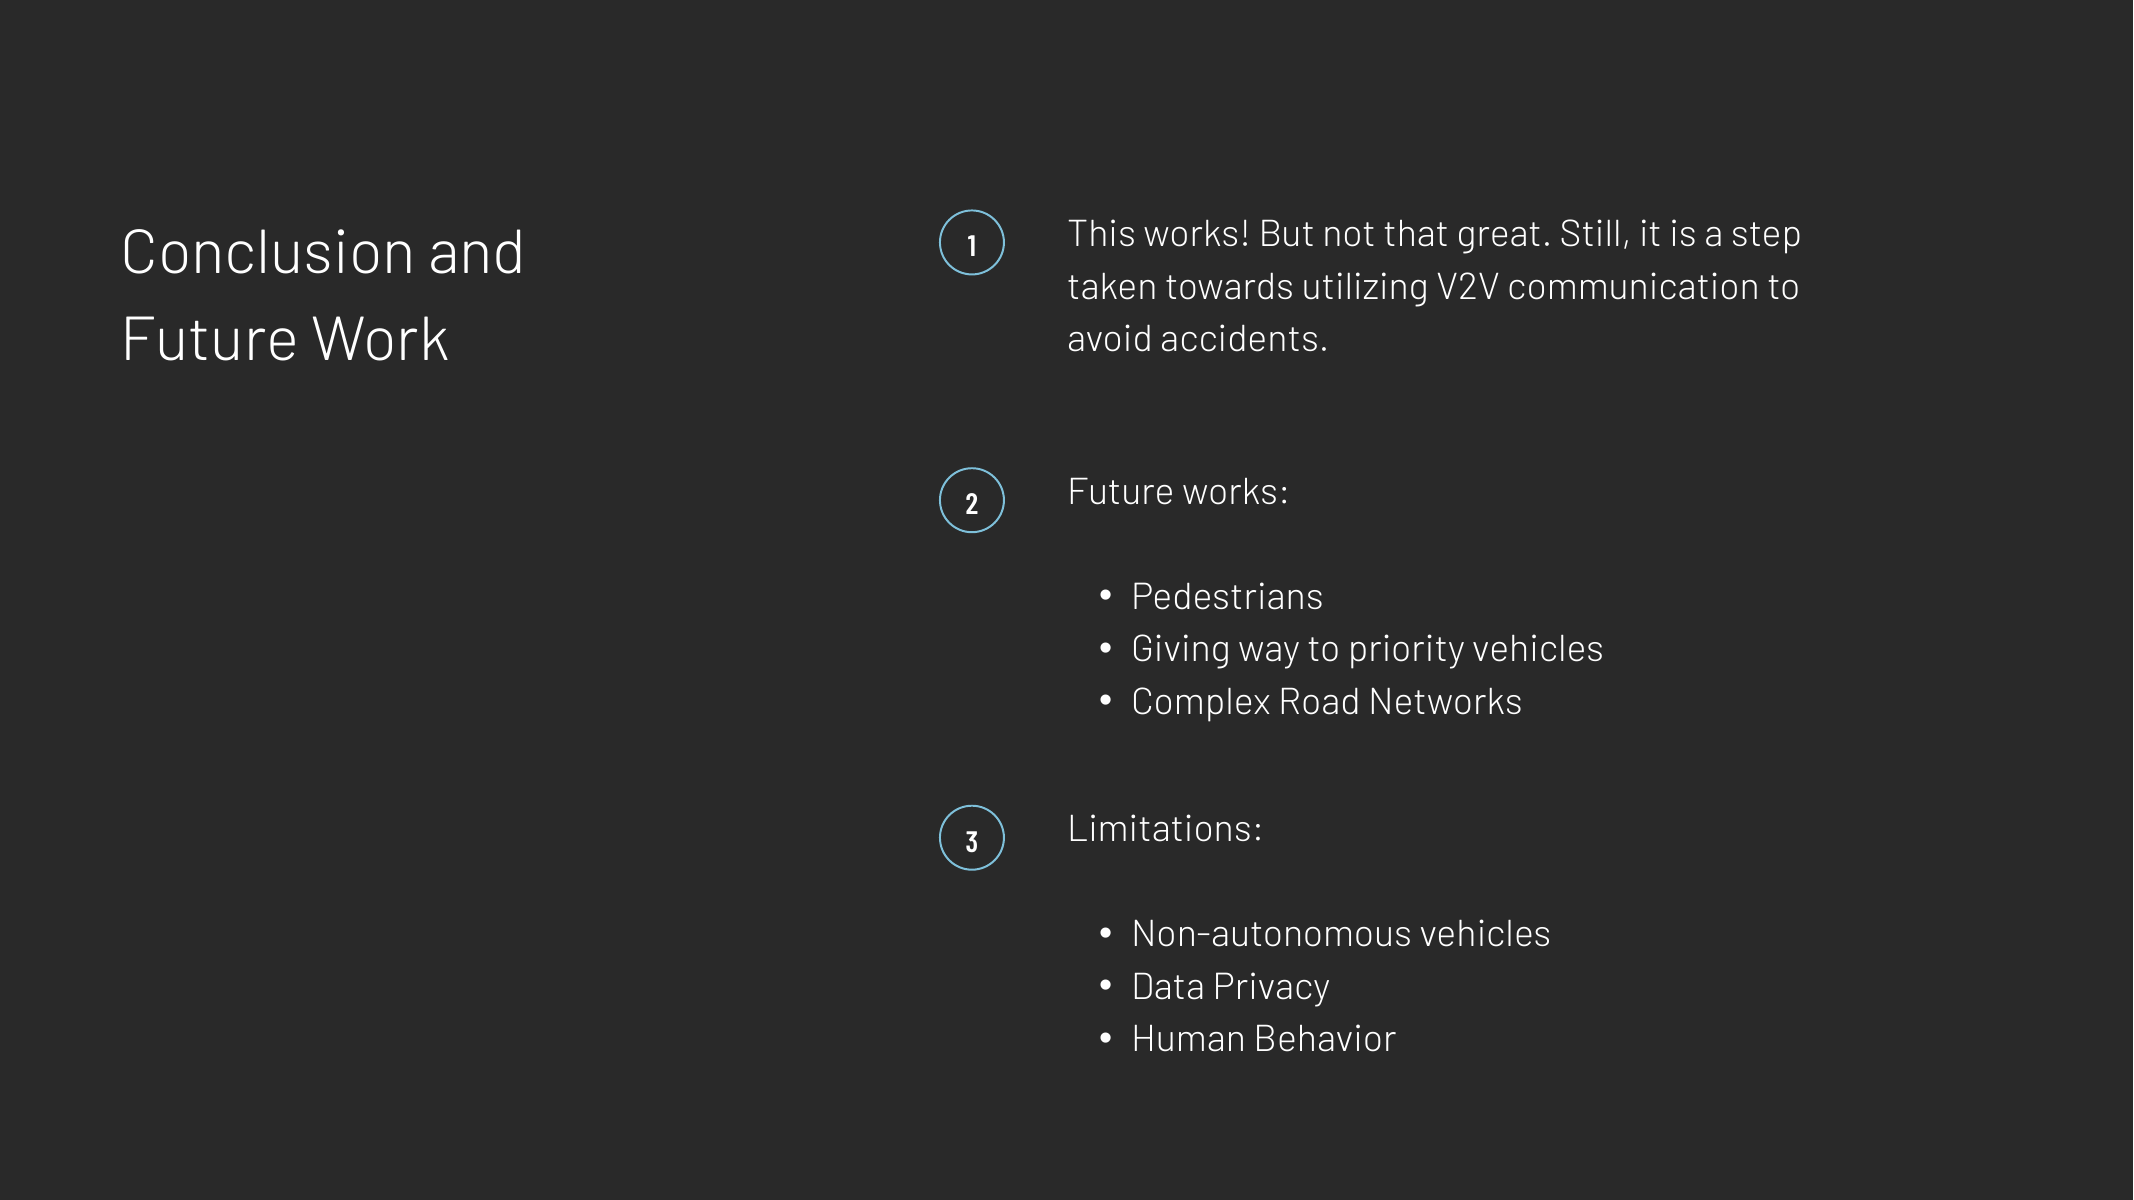

Conclusion and
Future Work
This works! But not that great. Still, it is a step taken towards utilizing V2V communication to avoid accidents.

1
Future works:

Pedestrians
Giving way to priority vehicles
Complex Road Networks

2
Limitations:

Non-autonomous vehicles
Data Privacy
Human Behavior

3